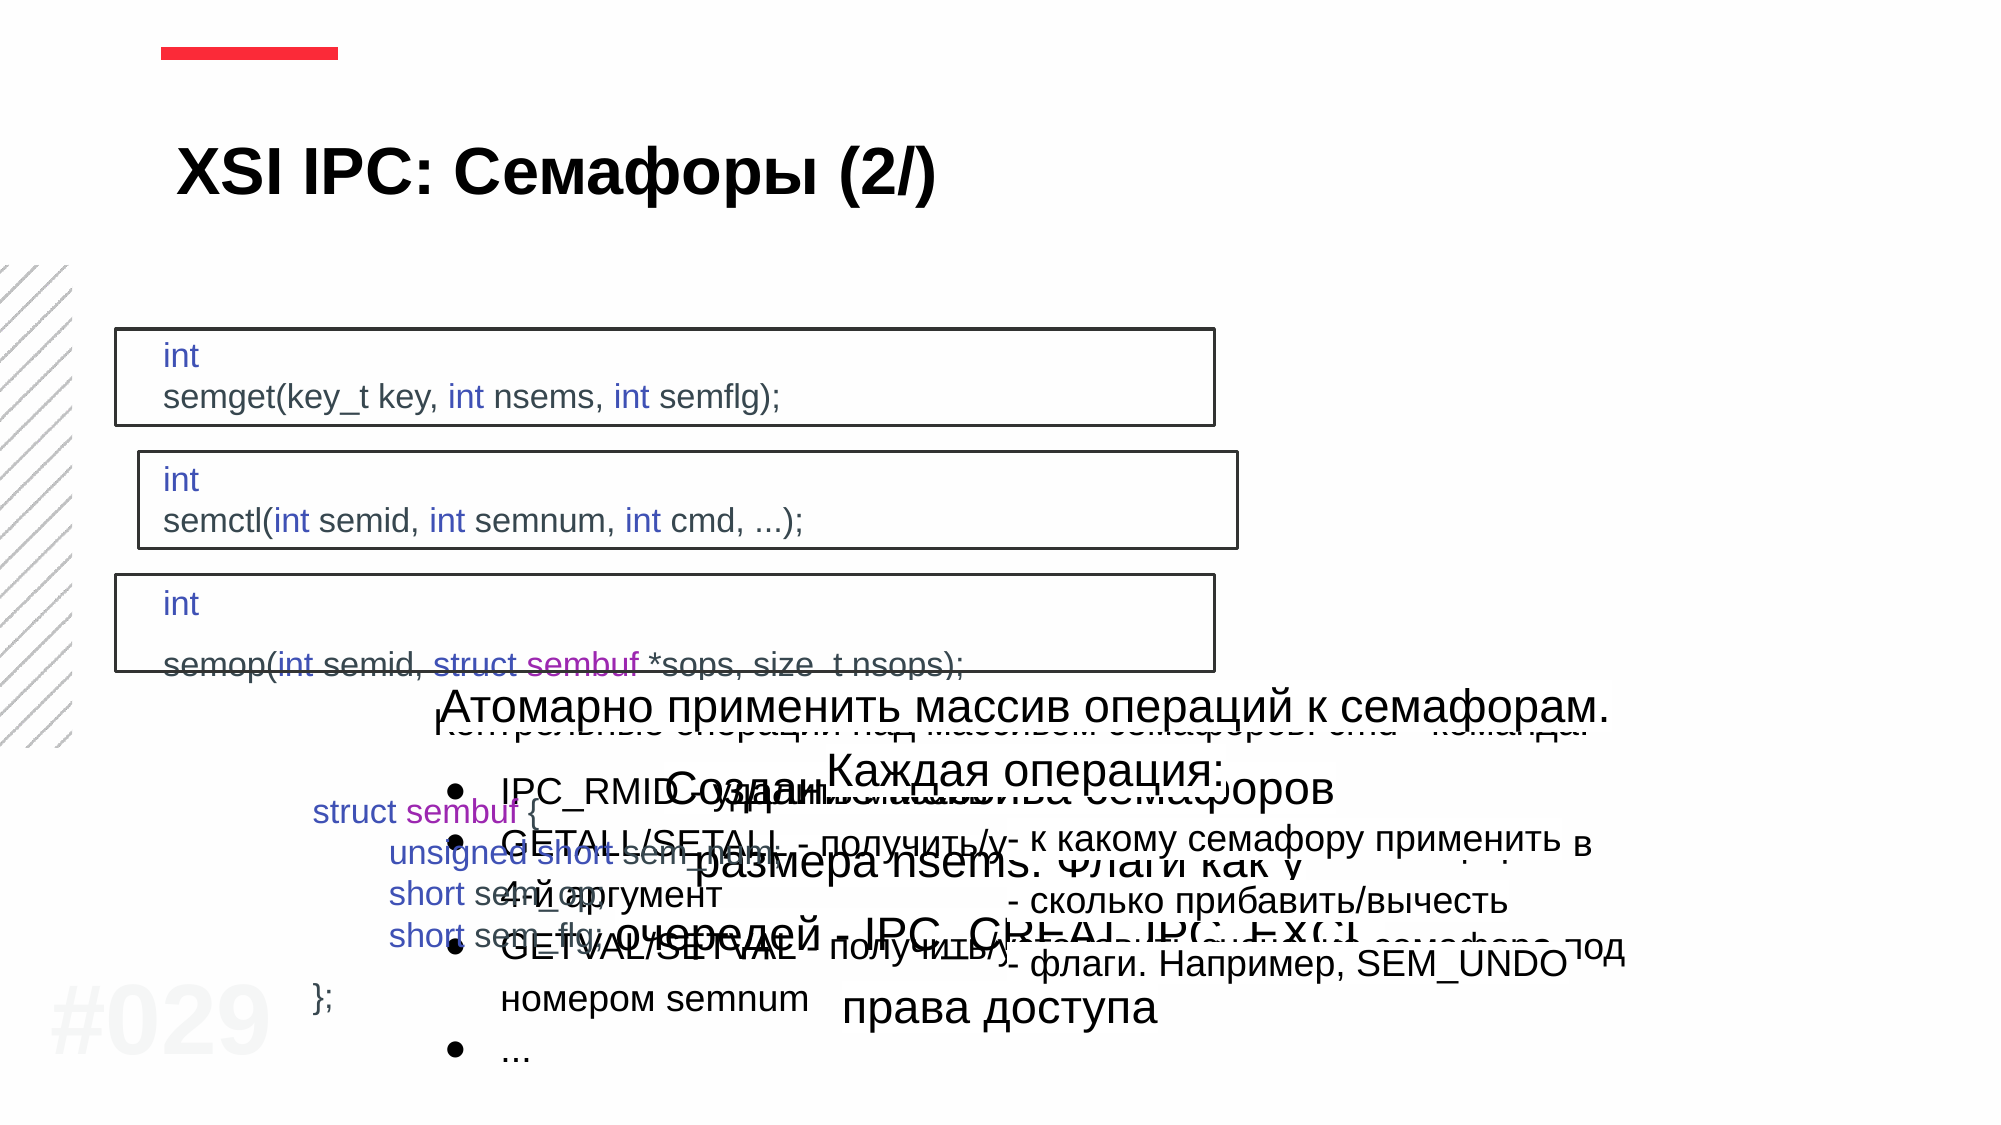

XSI IPC: Семафоры (2/)
int
semget(key_t key, int nsems, int semflg);

int
semctl(int semid, int semnum, int cmd, ...);

int
semop(int semid, struct sembuf *sops, size_t nsops);

Атомарно применить массив операций к семафорам. Каждая операция:
Контрольные операции над массивом семафоров. cmd - команда:
IPC_RMID - удалить массив
GETALL/SETALL - получить/установить значения семафоров в 4-й аргумент
GETVAL/SETVAL - получить/установить значение семафора под номером semnum
...
Создание массива семафоров размера nsems. Флаги как у очередей - IPC_CREAT, IPC_EXCL, права доступа
struct sembuf {
        unsigned short sem_num;
        short sem_op;
        short sem_flg;
};
- к какому семафору применить
- сколько прибавить/вычесть
- флаги. Например, SEM_UNDO
#029